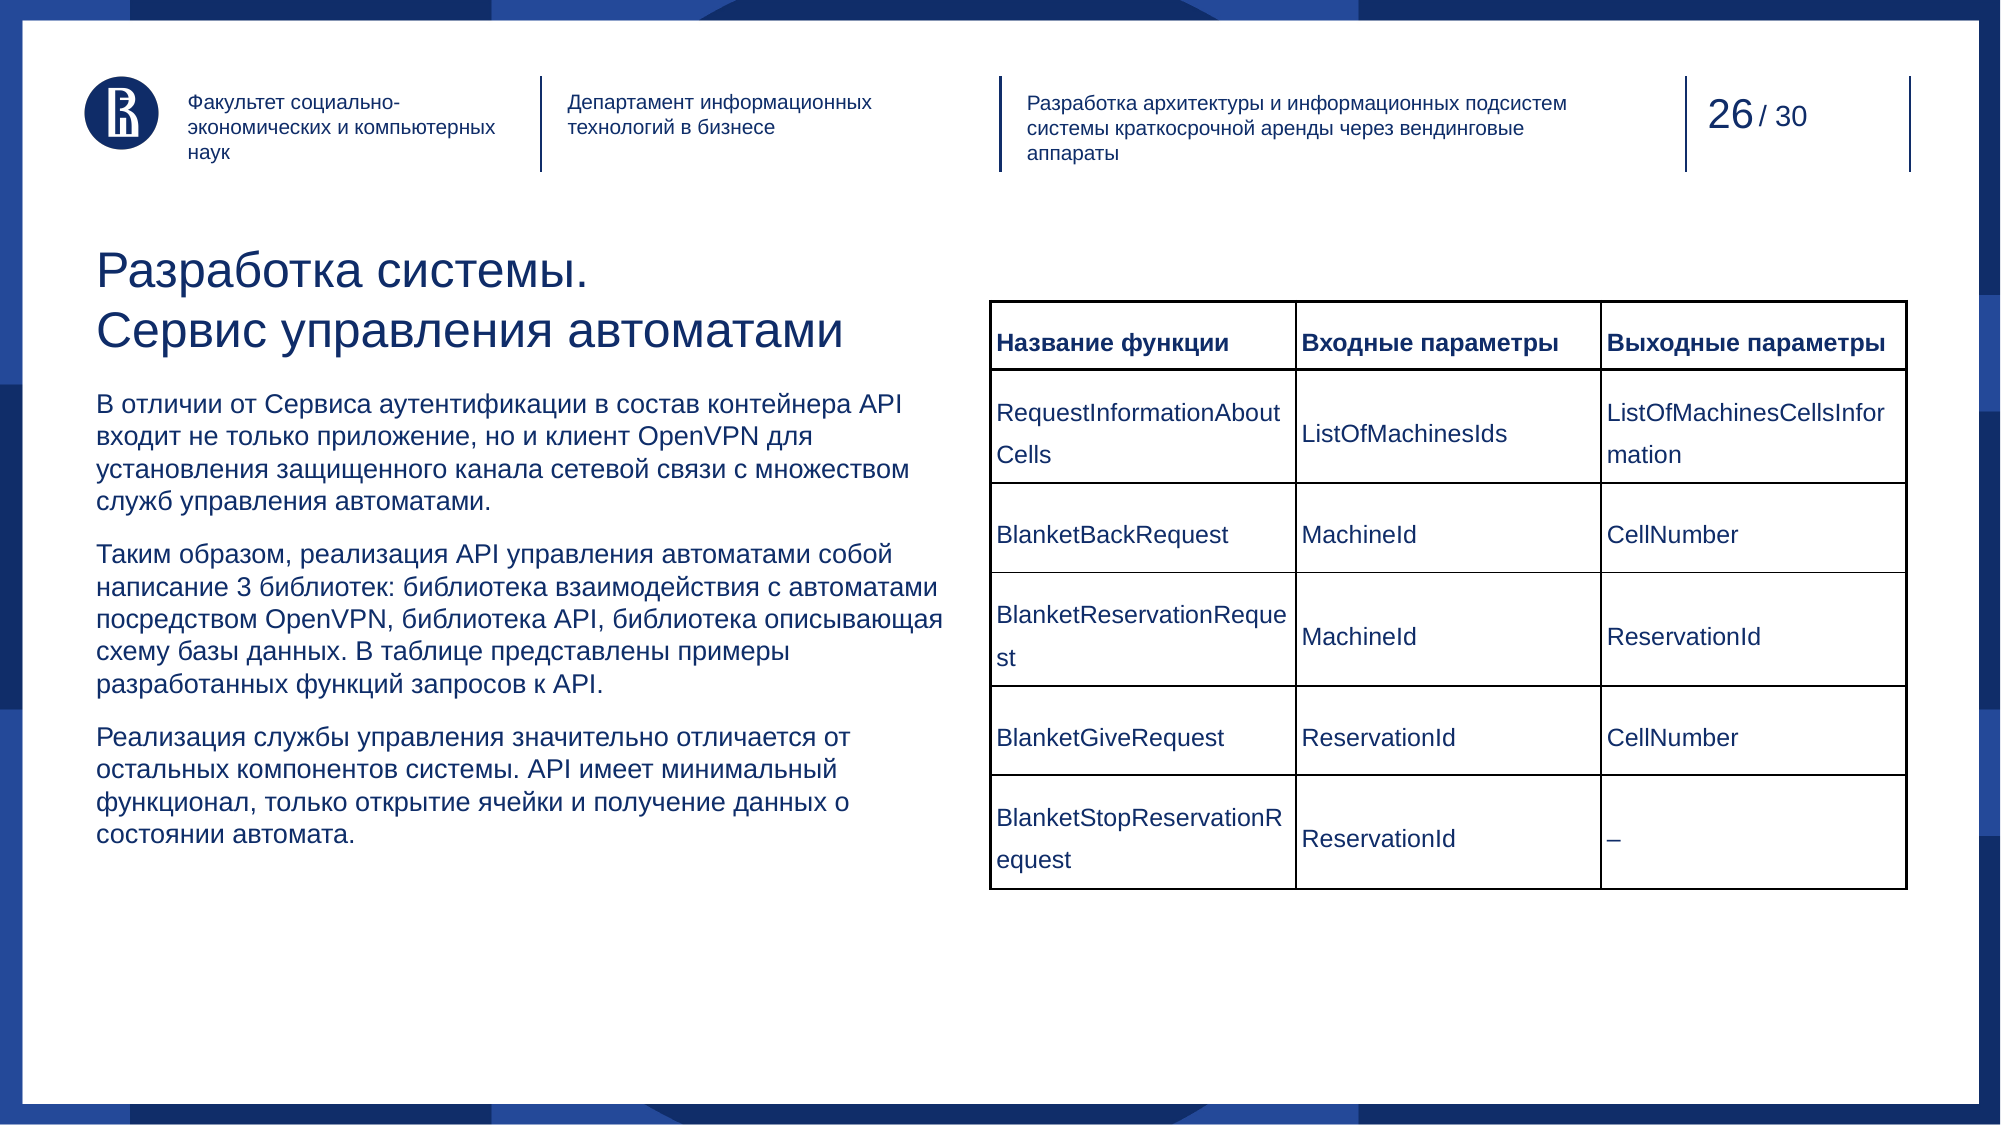

Факультет социально-экономических и компьютерных наук
Департамент информационных технологий в бизнесе
/ 30
Разработка архитектуры и информационных подсистем системы краткосрочной аренды через вендинговые аппараты
# Разработка системы. Сервис управления автоматами
| Название функции | Входные параметры | Выходные параметры |
| --- | --- | --- |
| RequestInformationAboutCells | ListOfMachinesIds | ListOfMachinesCellsInformation |
| BlanketBackRequest | MachineId | CellNumber |
| BlanketReservationRequest | MachineId | ReservationId |
| BlanketGiveRequest | ReservationId | CellNumber |
| BlanketStopReservationRequest | ReservationId | – |
В отличии от Сервиса аутентификации в состав контейнера API входит не только приложение, но и клиент OpenVPN для установления защищенного канала сетевой связи с множеством служб управления автоматами.
Таким образом, реализация API управления автоматами собой написание 3 библиотек: библиотека взаимодействия с автоматами посредством OpenVPN, библиотека API, библиотека описывающая схему базы данных. В таблице представлены примеры разработанных функций запросов к API.
Реализация службы управления значительно отличается от остальных компонентов системы. API имеет минимальный функционал, только открытие ячейки и получение данных о состоянии автомата.